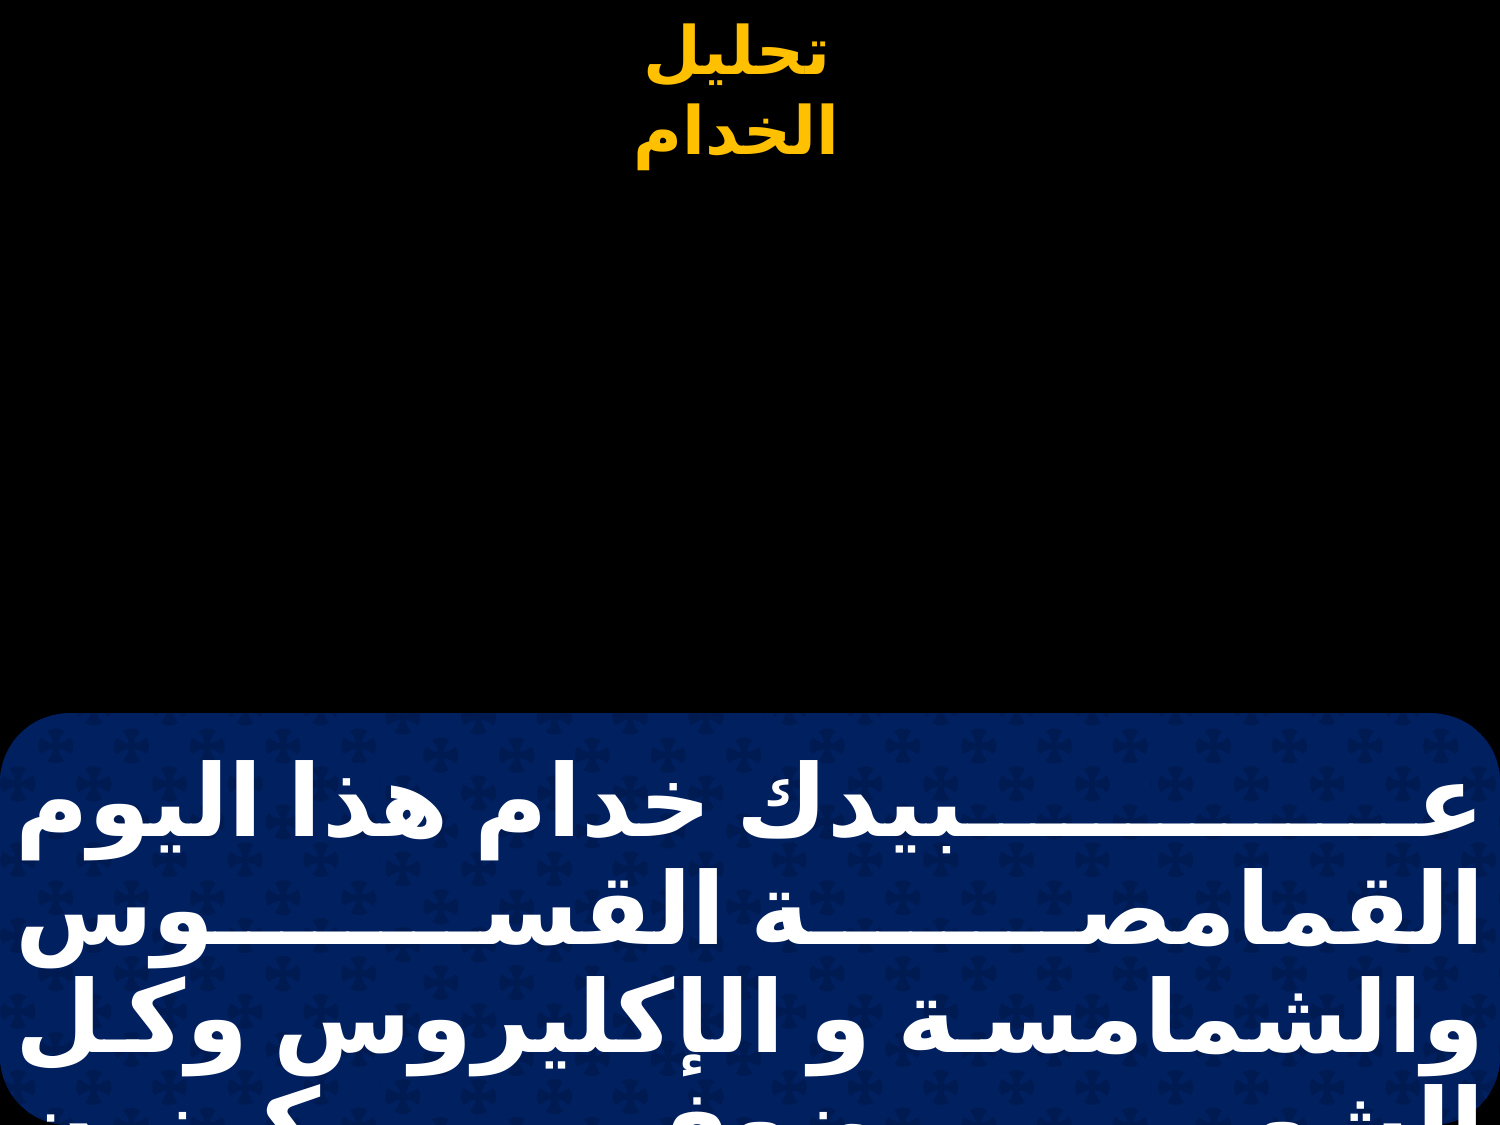

# تحليل الخدام
عبيدك خدام هذا اليوم القمامصة القسوس والشمامسة و الإكليروس وكل الشعب وضعفي يكونون مُحالَلينَ من فم الثالوث القدوس